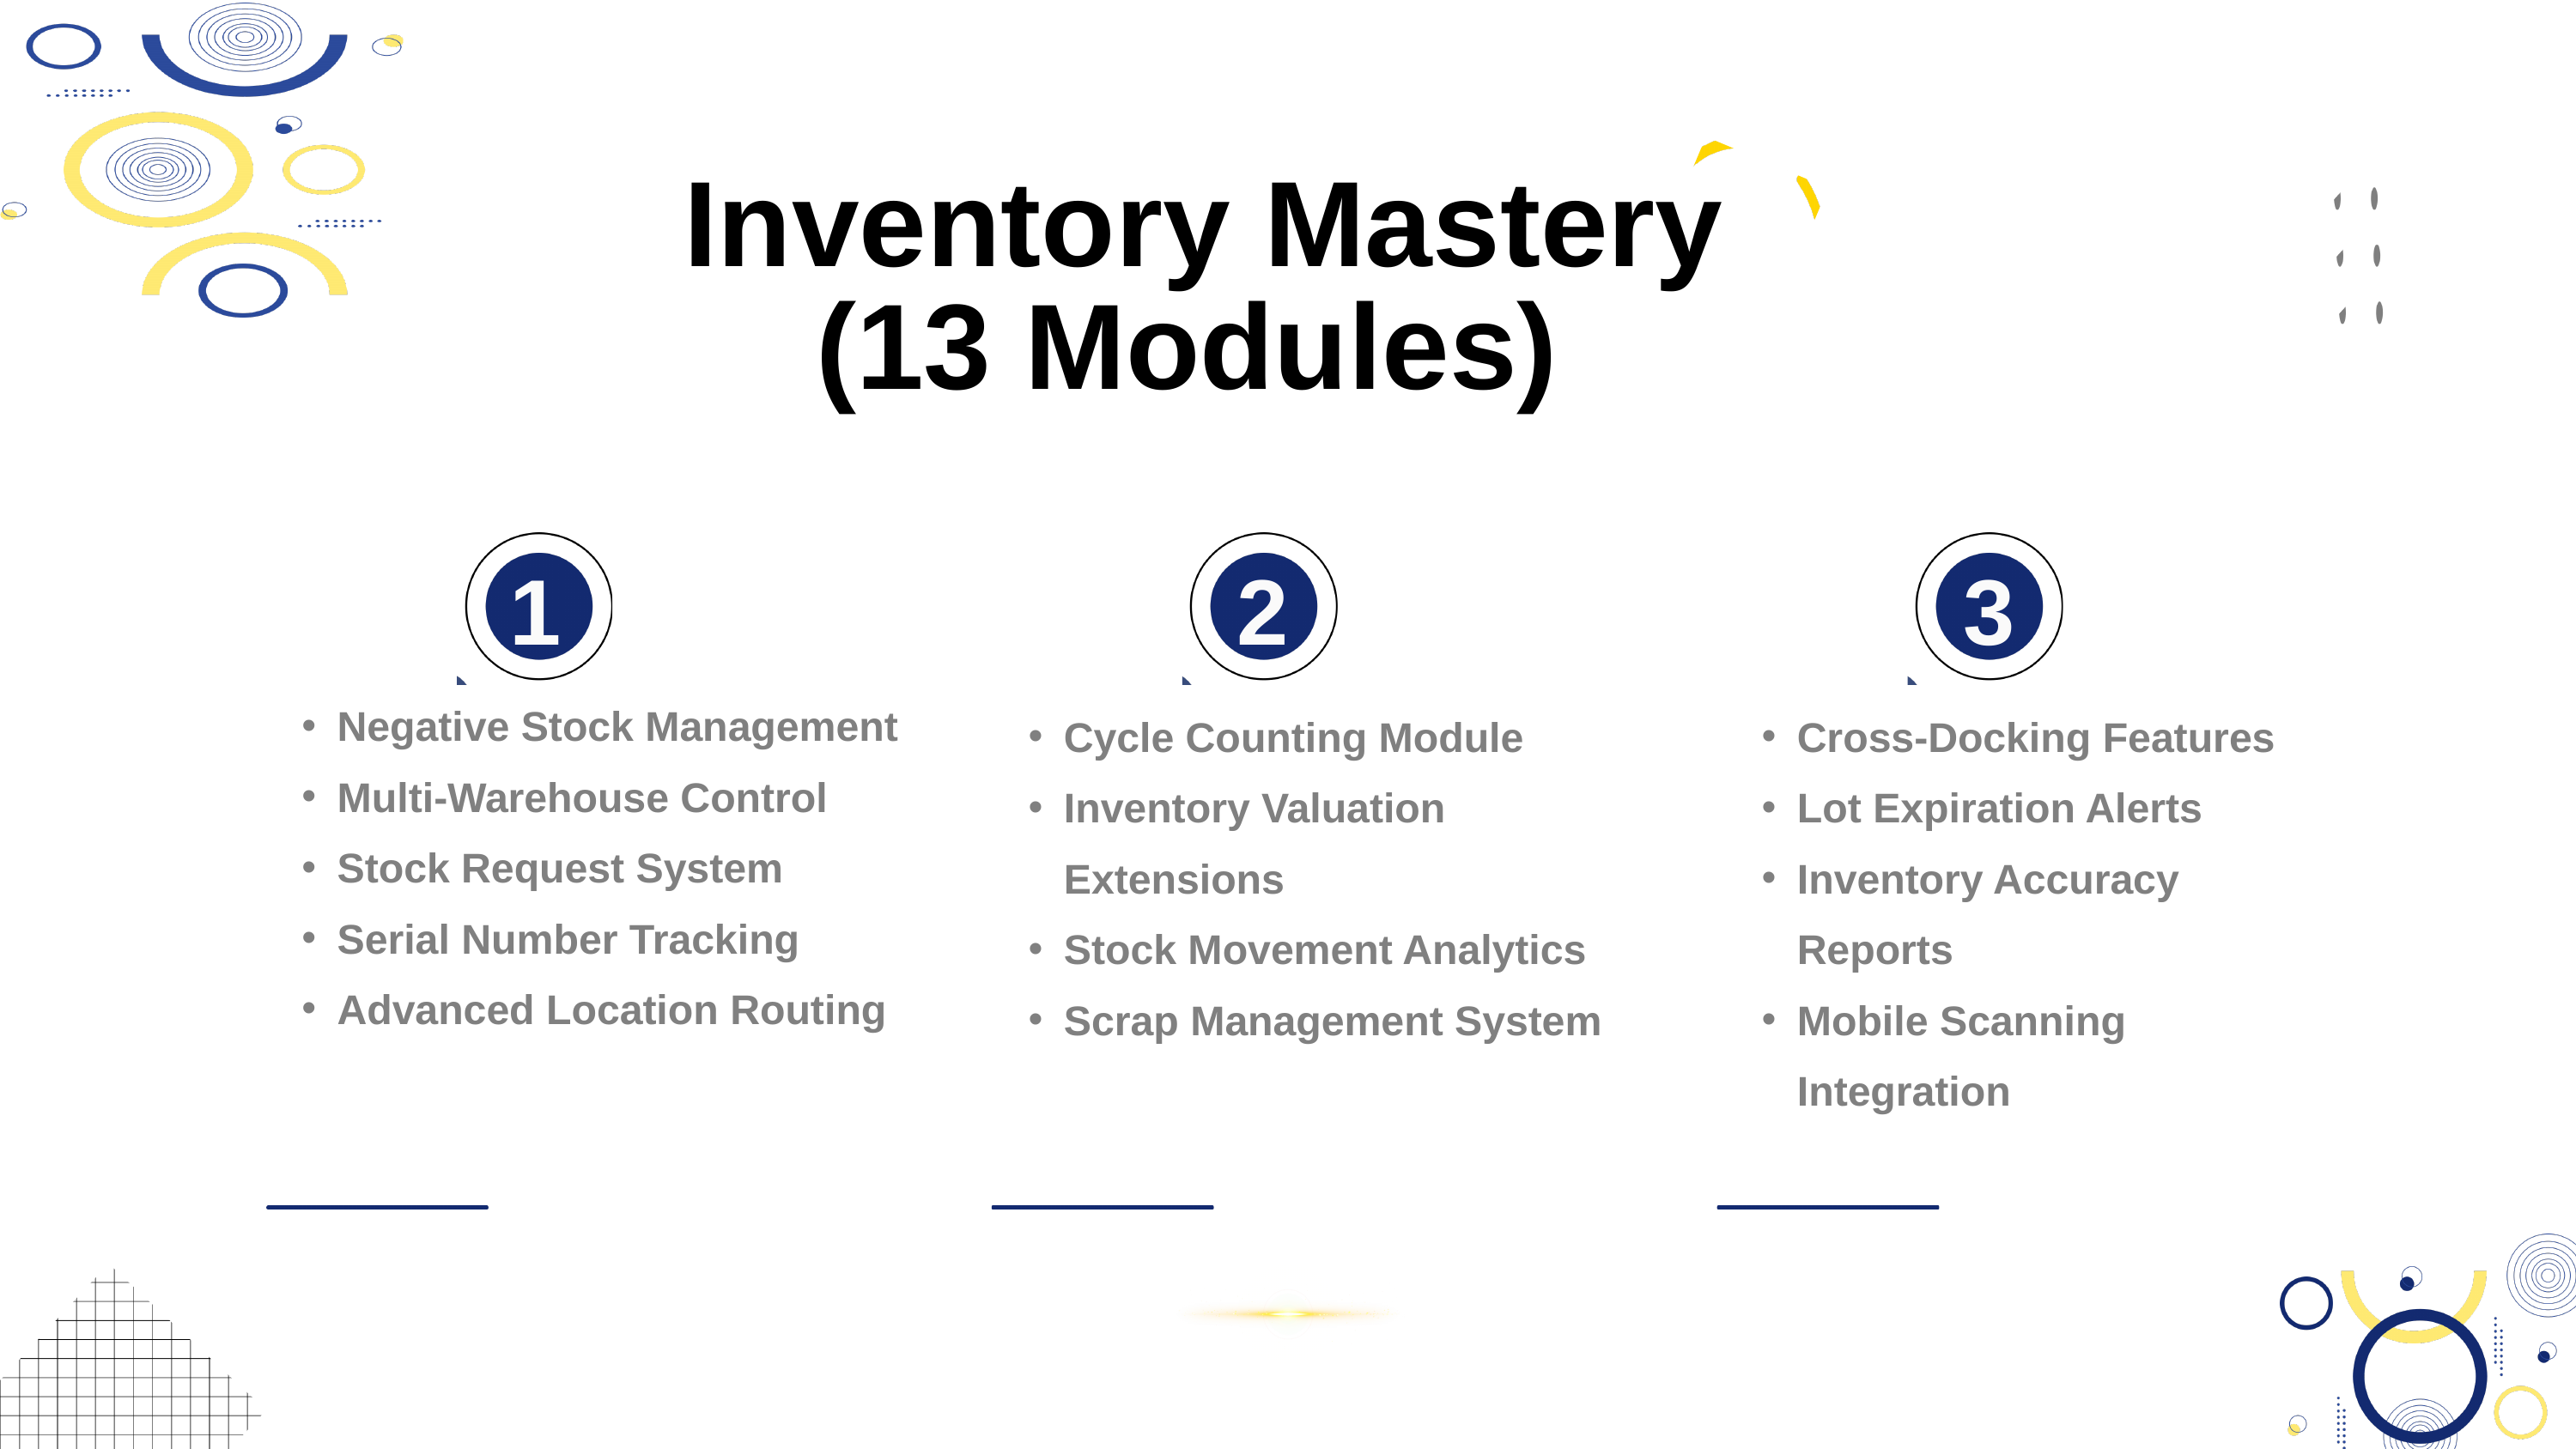

Inventory Mastery (13 Modules)

1
2
3
Negative Stock Management
Multi-Warehouse Control
Stock Request System
Serial Number Tracking
Advanced Location Routing
Cycle Counting Module
Inventory Valuation Extensions
Stock Movement Analytics
Scrap Management System

Cross-Docking Features
Lot Expiration Alerts
Inventory Accuracy Reports
Mobile Scanning Integration